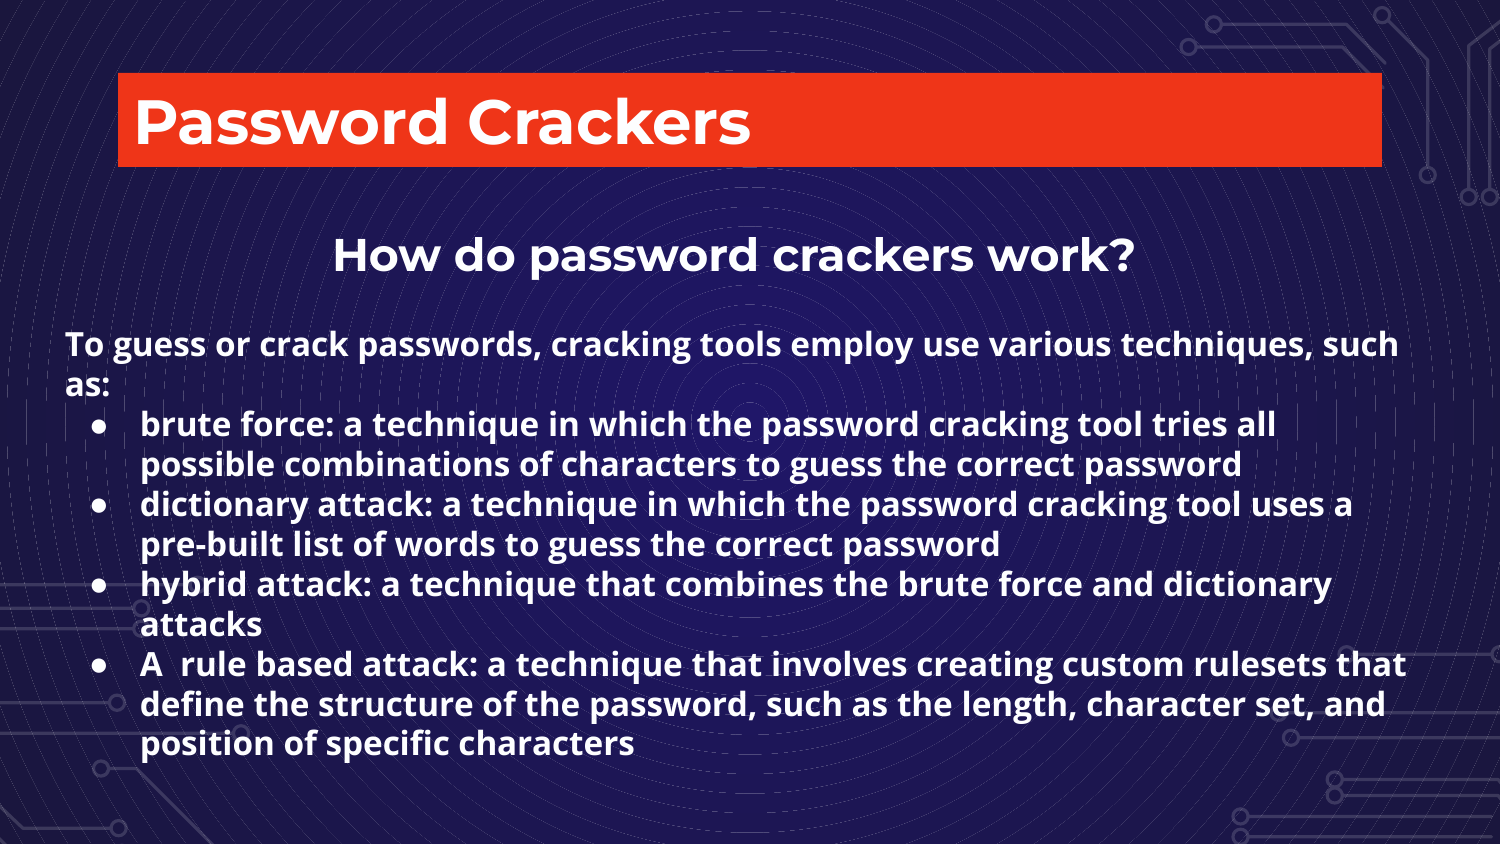

# Password Crackers
How do password crackers work?
To guess or crack passwords, cracking tools employ use various techniques, such as:
brute force: a technique in which the password cracking tool tries all possible combinations of characters to guess the correct password
dictionary attack: a technique in which the password cracking tool uses a pre-built list of words to guess the correct password
hybrid attack: a technique that combines the brute force and dictionary attacks
A  rule based attack: a technique that involves creating custom rulesets that define the structure of the password, such as the length, character set, and position of specific characters